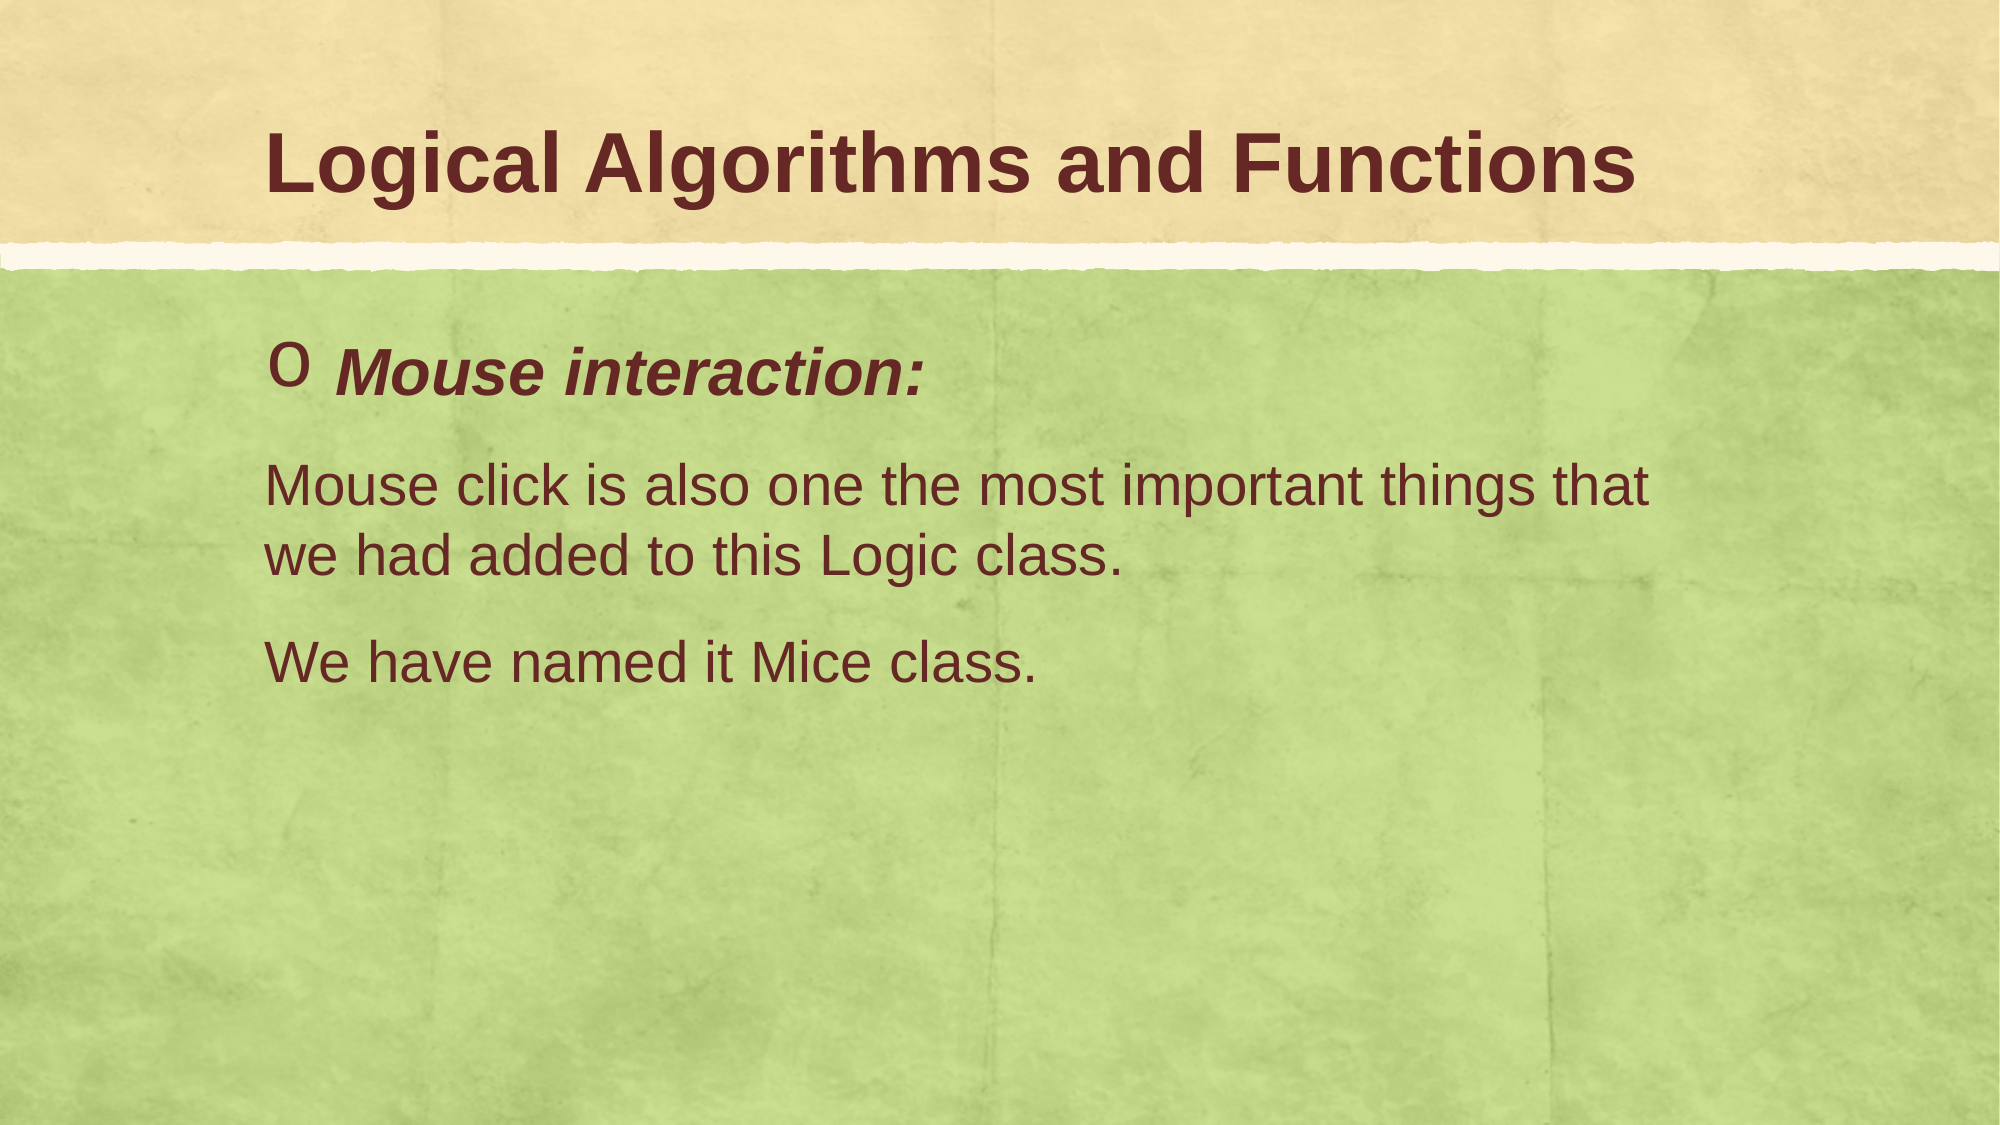

# Logical Algorithms and Functions
 Mouse interaction:
Mouse click is also one the most important things that we had added to this Logic class.
We have named it Mice class.